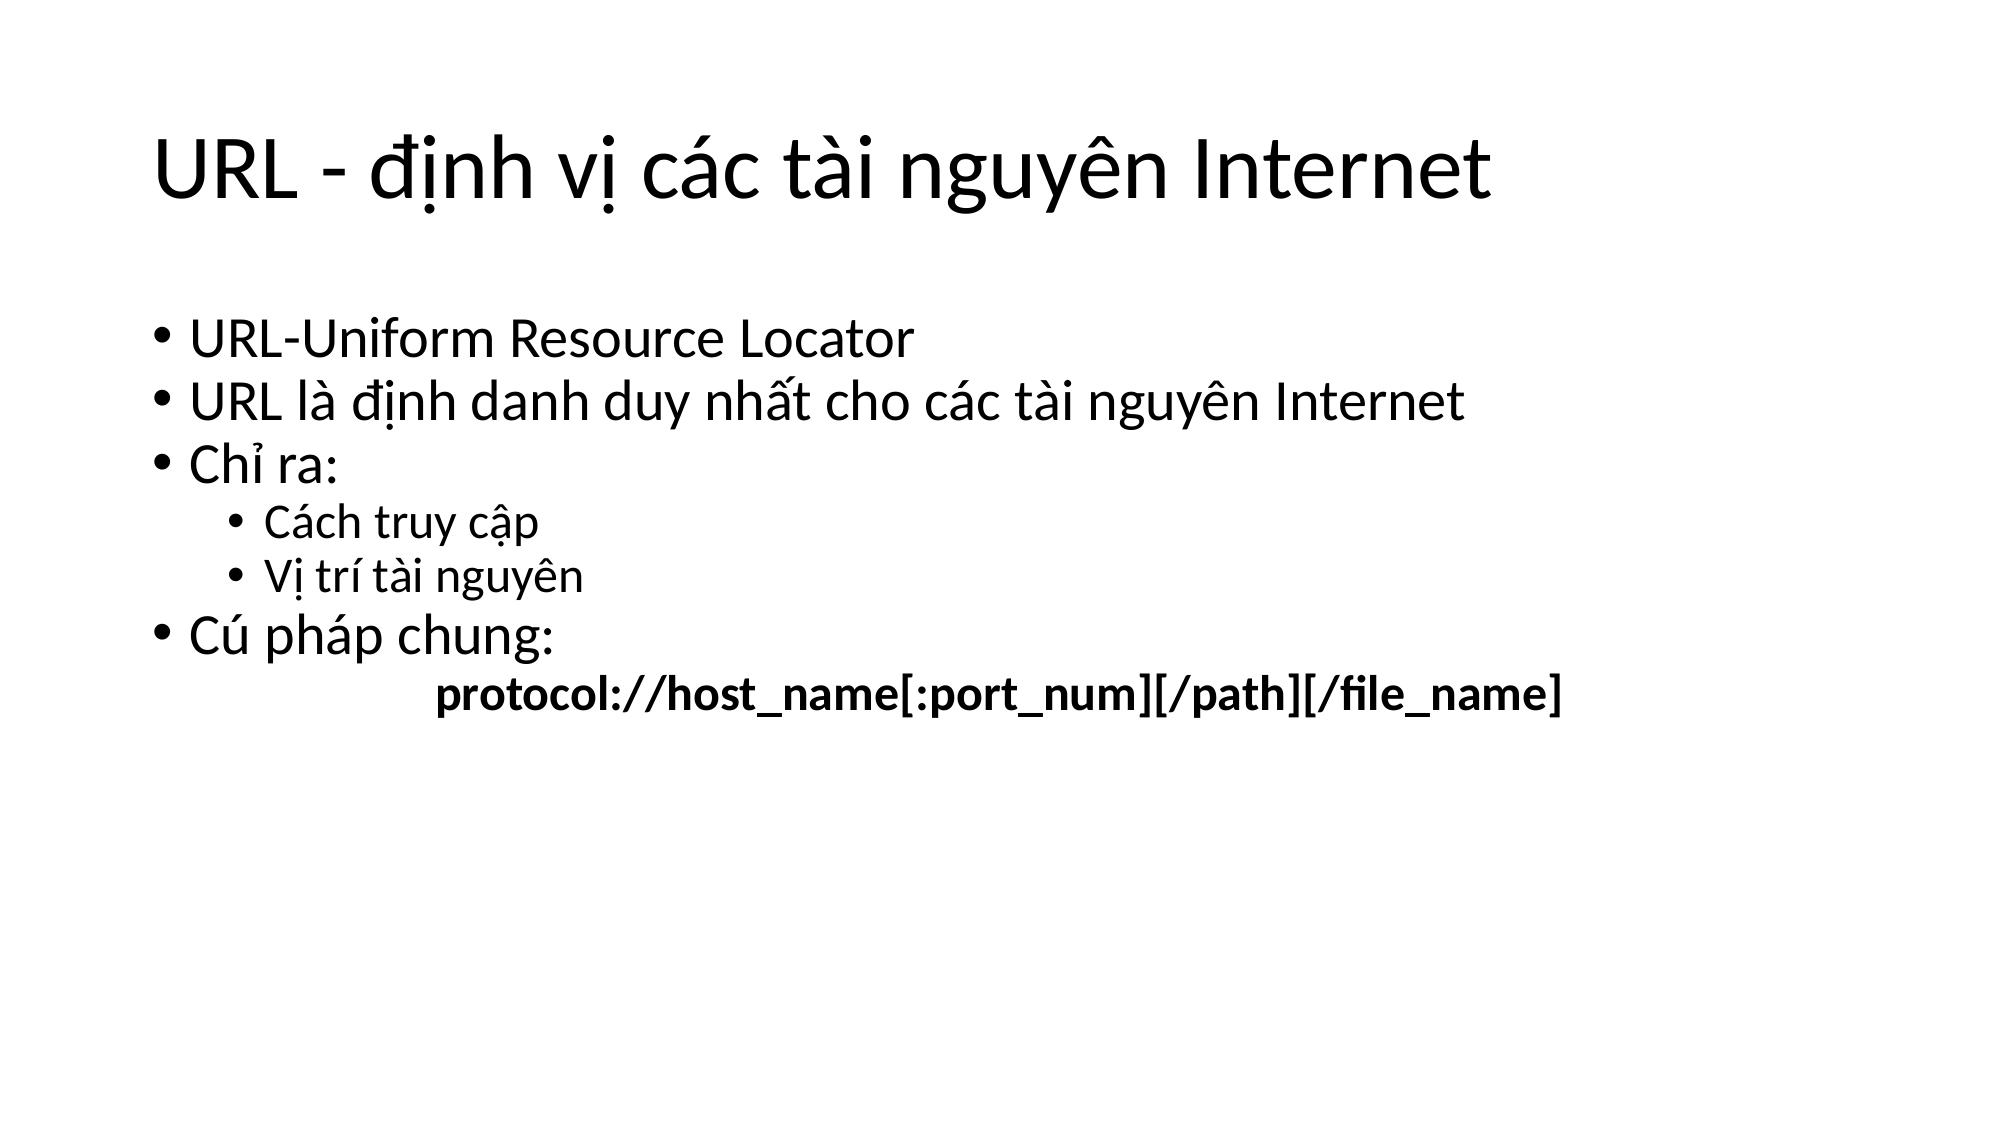

# URL - định vị các tài nguyên Internet
URL-Uniform Resource Locator
URL là định danh duy nhất cho các tài nguyên Internet
Chỉ ra:
Cách truy cập
Vị trí tài nguyên
Cú pháp chung:
protocol://host_name[:port_num][/path][/file_name]